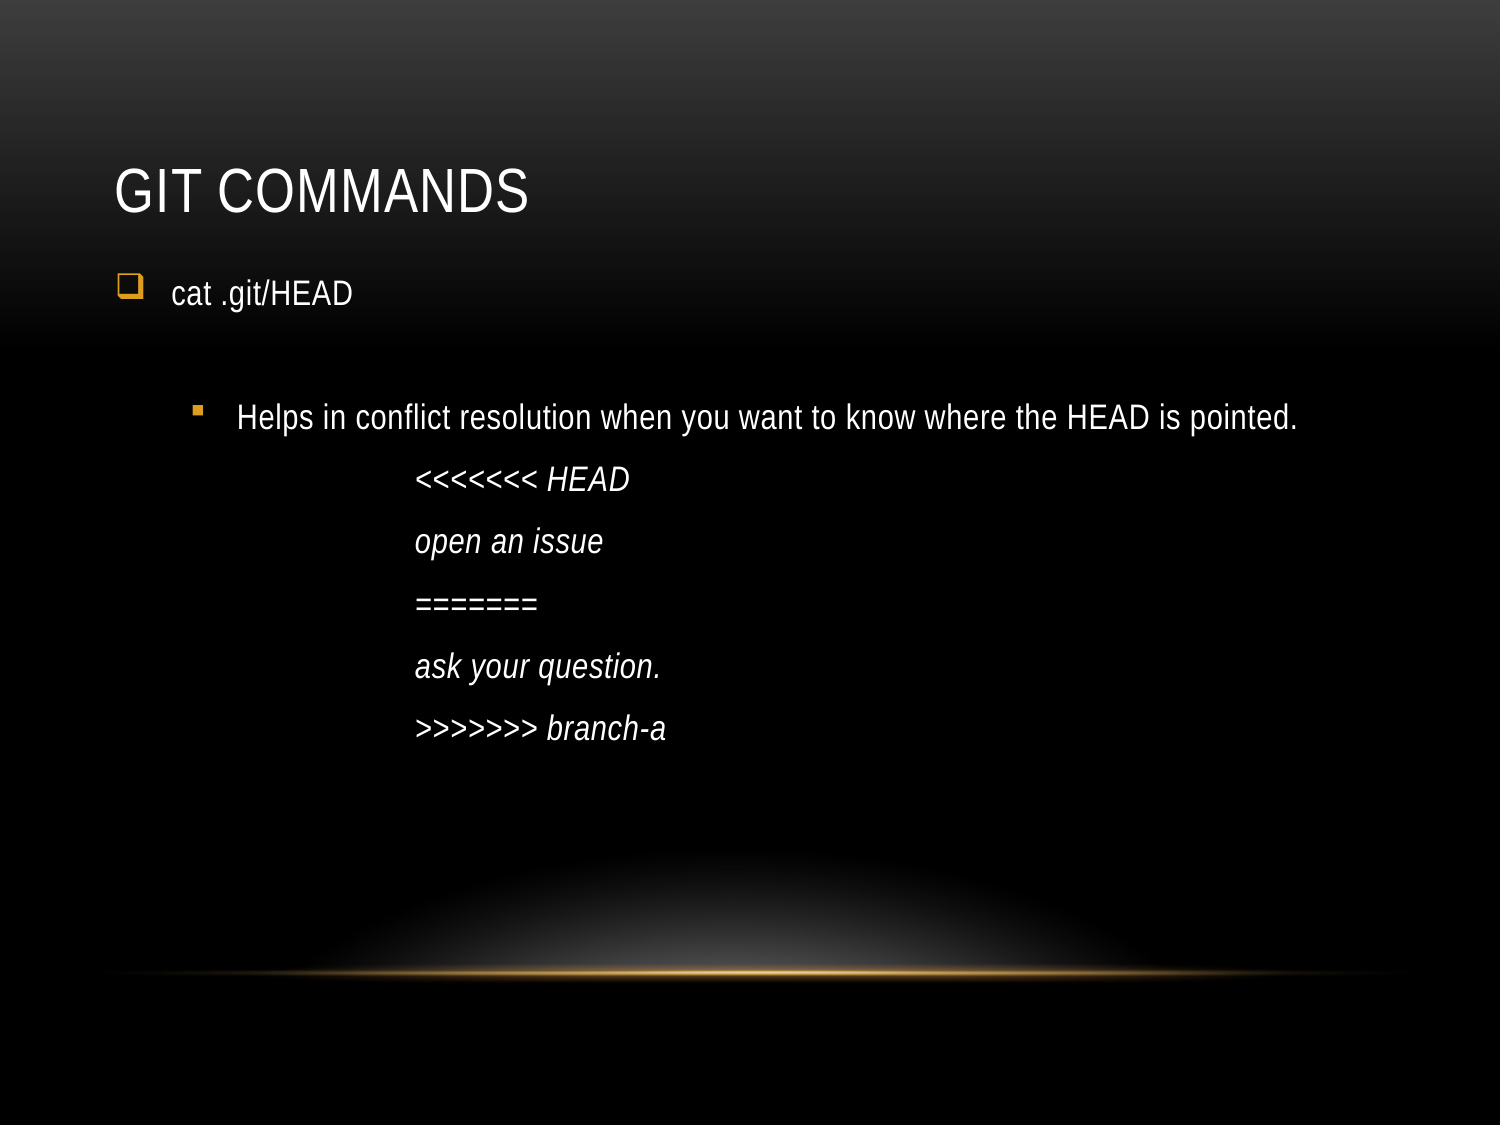

# GIT COMMANDS
cat .git/HEAD

Helps in conflict resolution when you want to know where the HEAD is pointed.
<<<<<<< HEAD
open an issue
=======
ask your question.
>>>>>>> branch-a